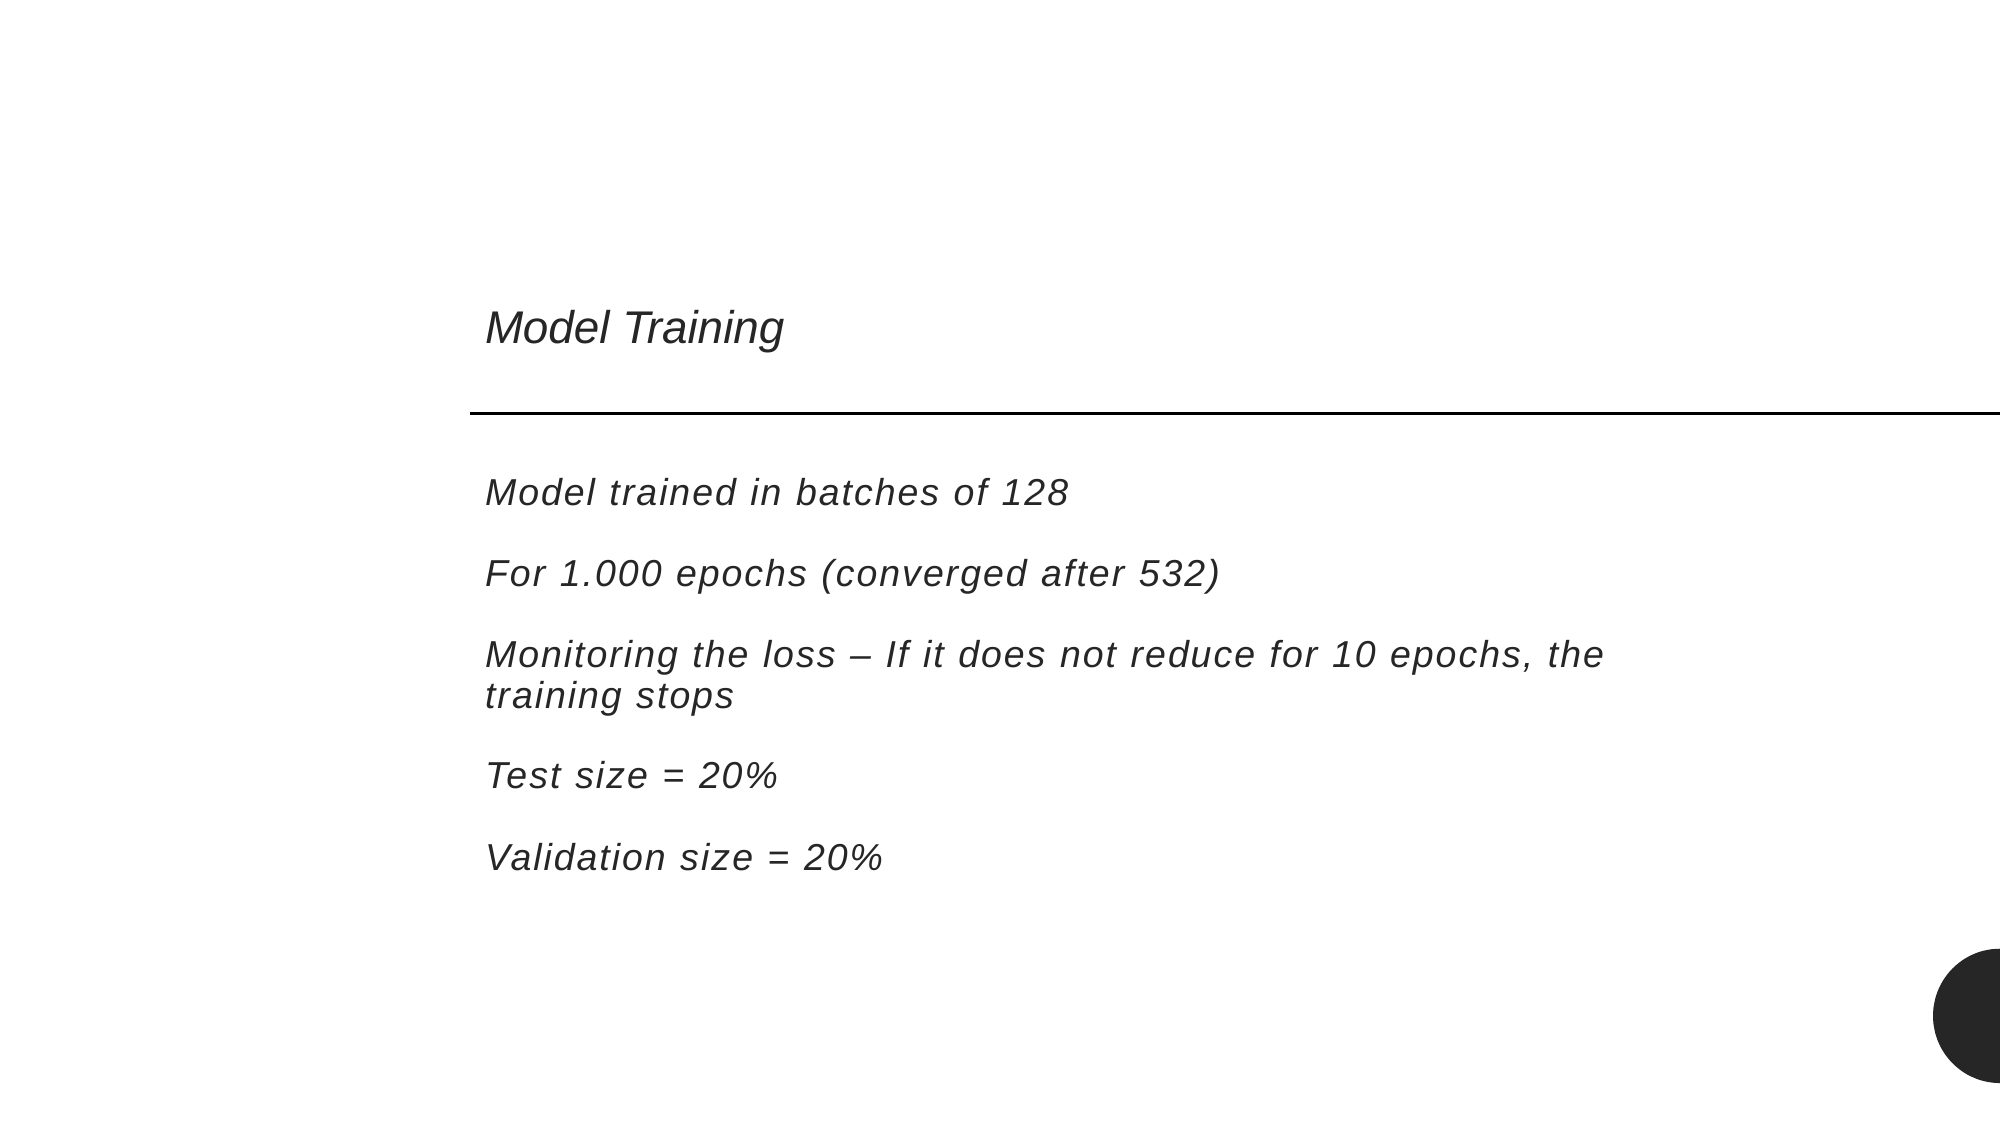

Model Training
# Model trained in batches of 128 For 1.000 epochs (converged after 532) Monitoring the loss – If it does not reduce for 10 epochs, the training stops Test size = 20% Validation size = 20%